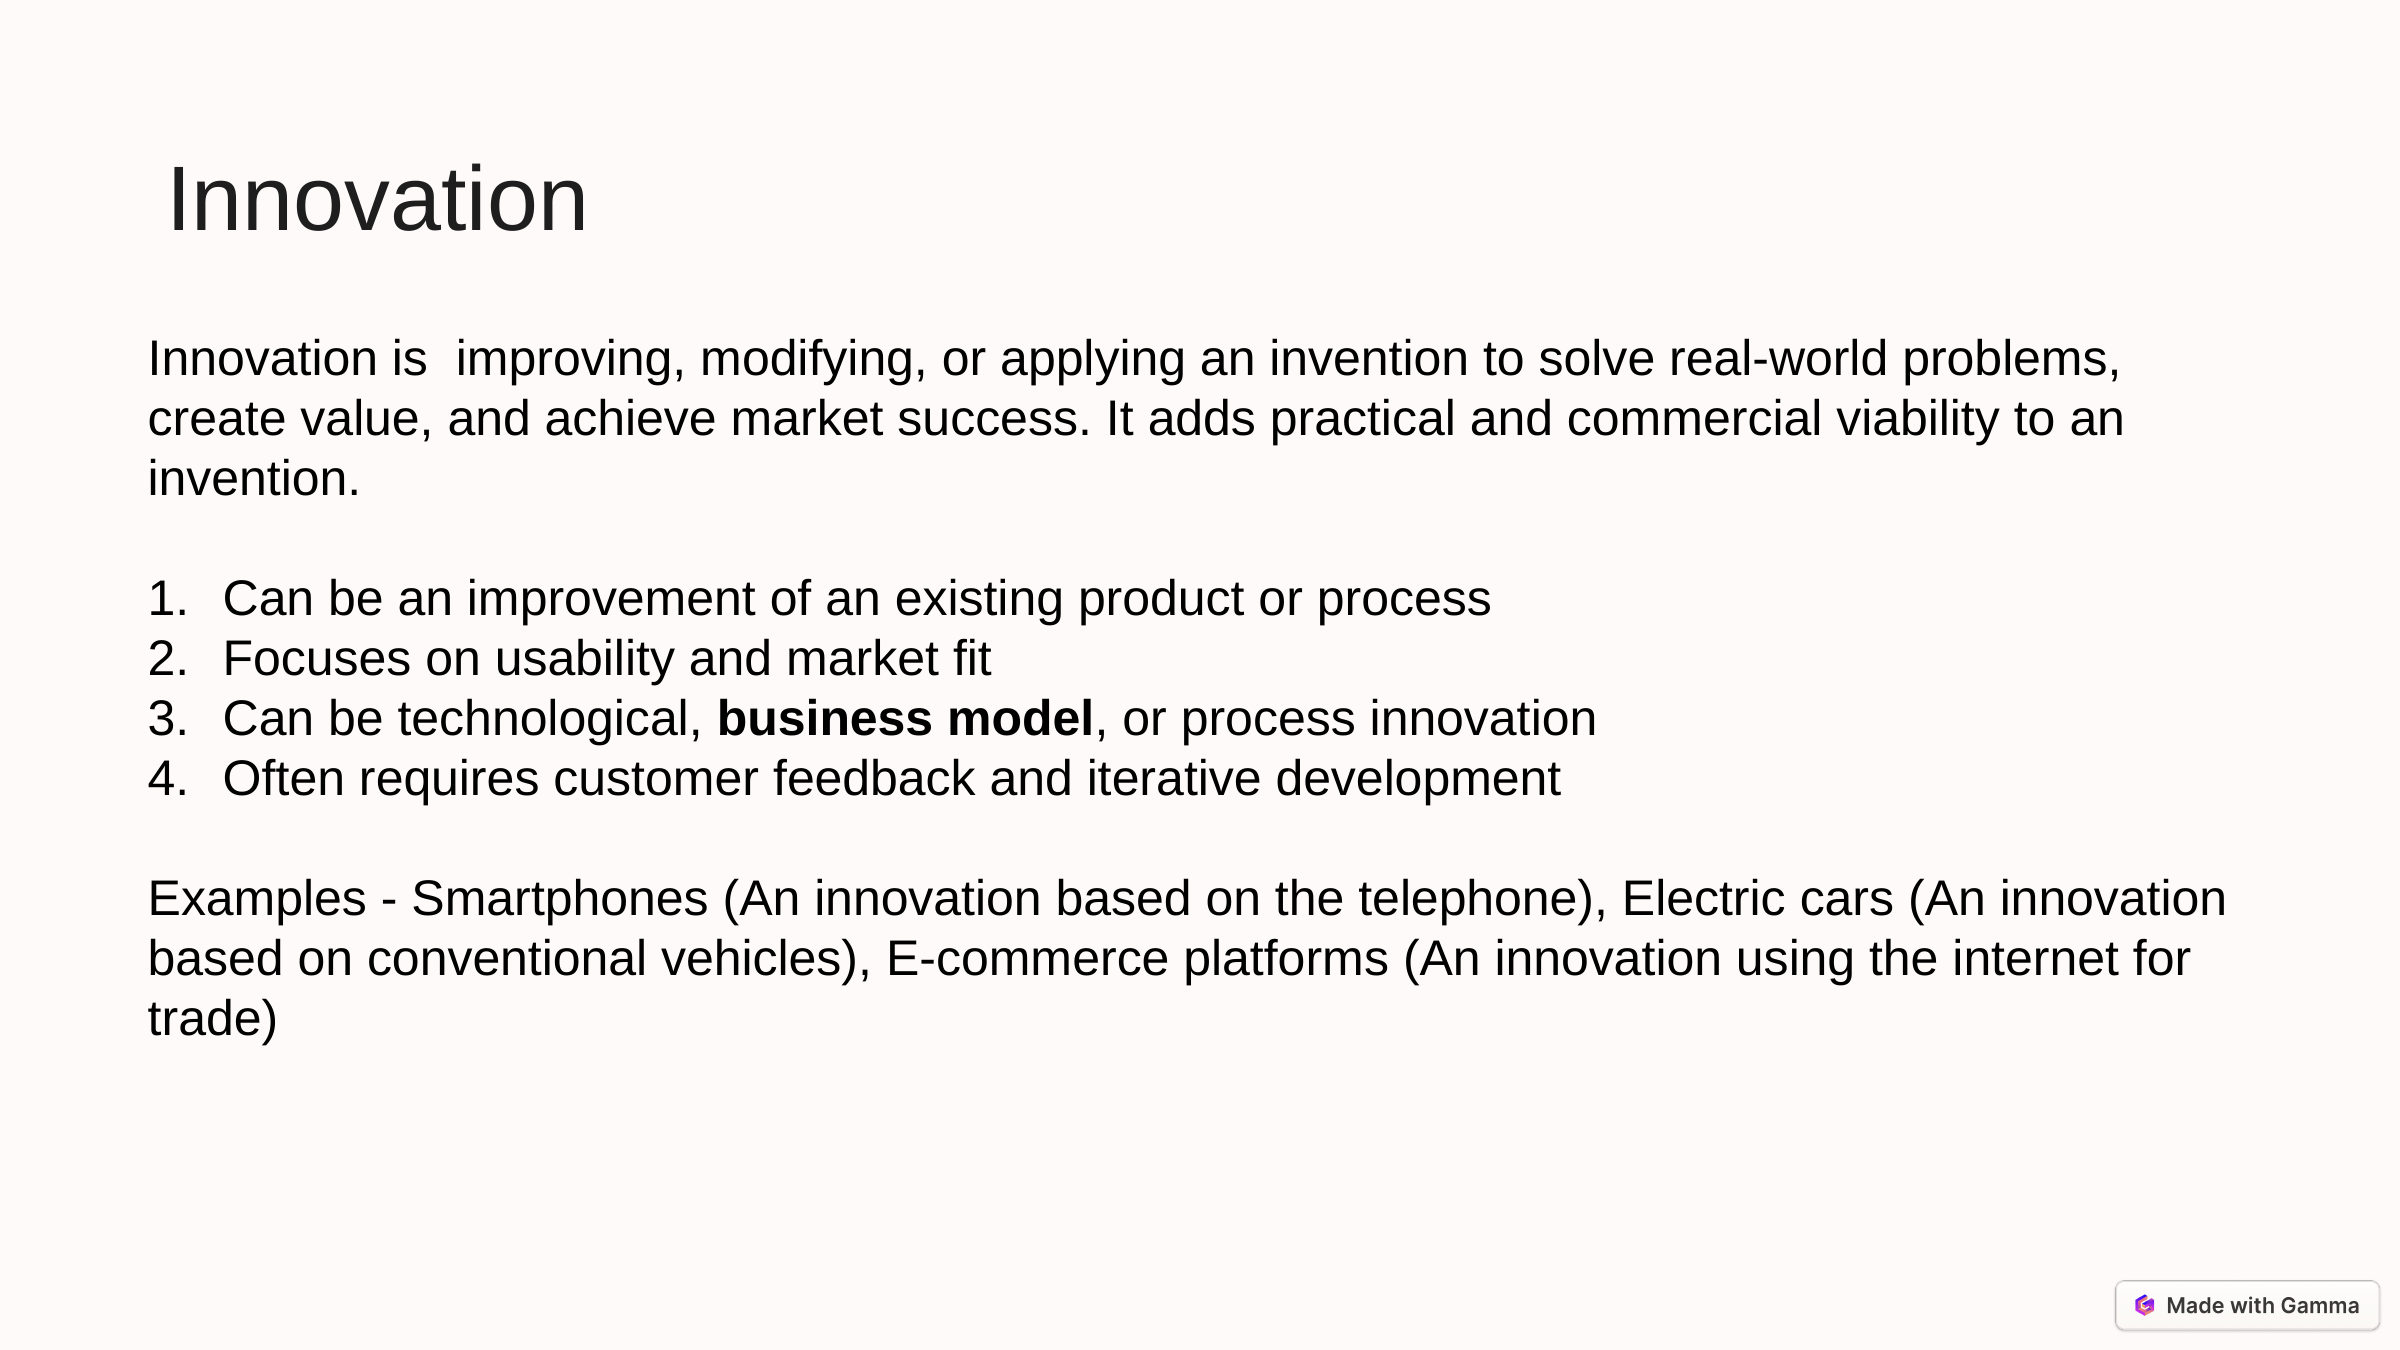

Innovation
Innovation is  improving, modifying, or applying an invention to solve real-world problems, create value, and achieve market success. It adds practical and commercial viability to an invention.

Can be an improvement of an existing product or process
Focuses on usability and market fit
Can be technological, business model, or process innovation
Often requires customer feedback and iterative development

Examples - Smartphones (An innovation based on the telephone), Electric cars (An innovation based on conventional vehicles), E-commerce platforms (An innovation using the internet for trade)